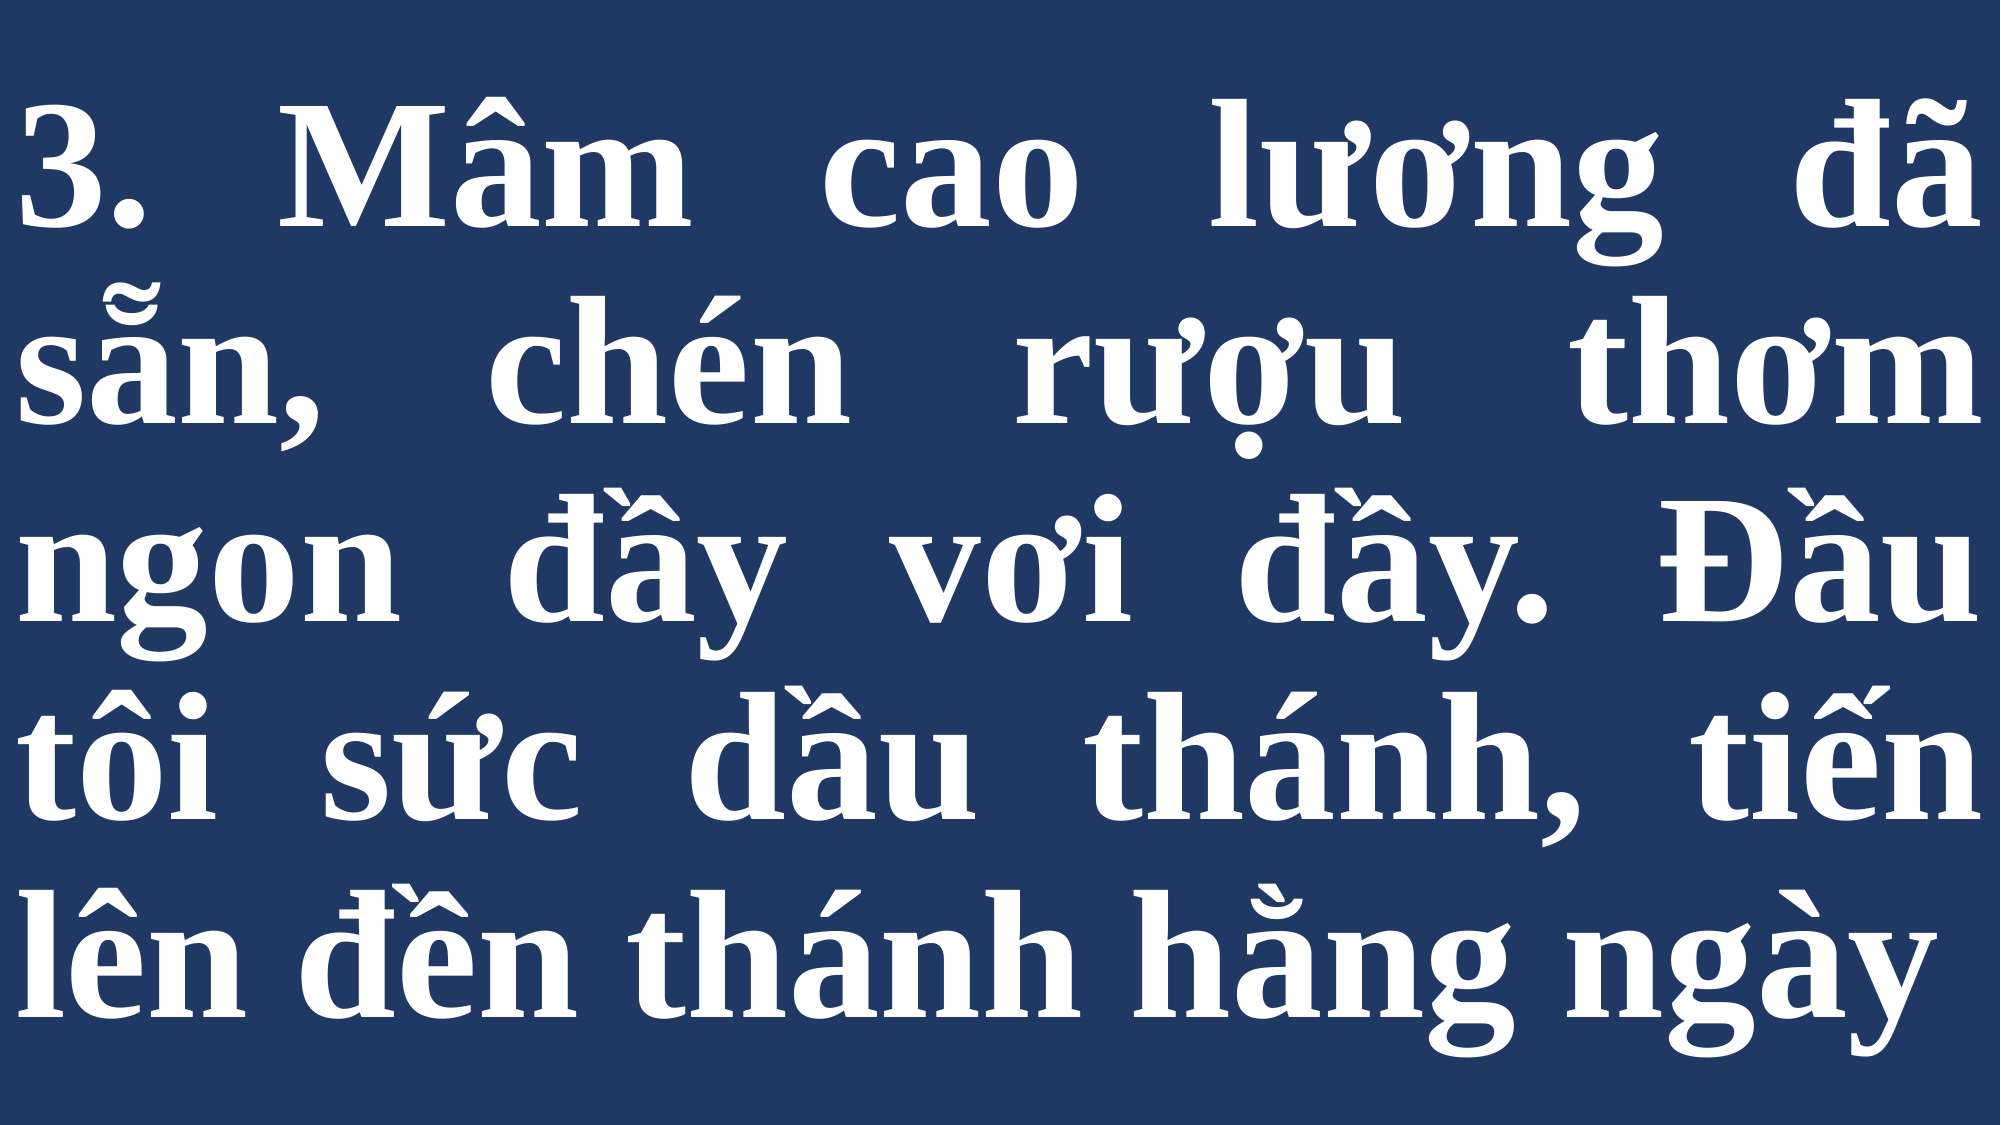

# 3. Mâm cao lương đã sẵn, chén rượu thơm ngon đầy vơi đầy. Đầu tôi sức dầu thánh, tiến lên đền thánh hằng ngày